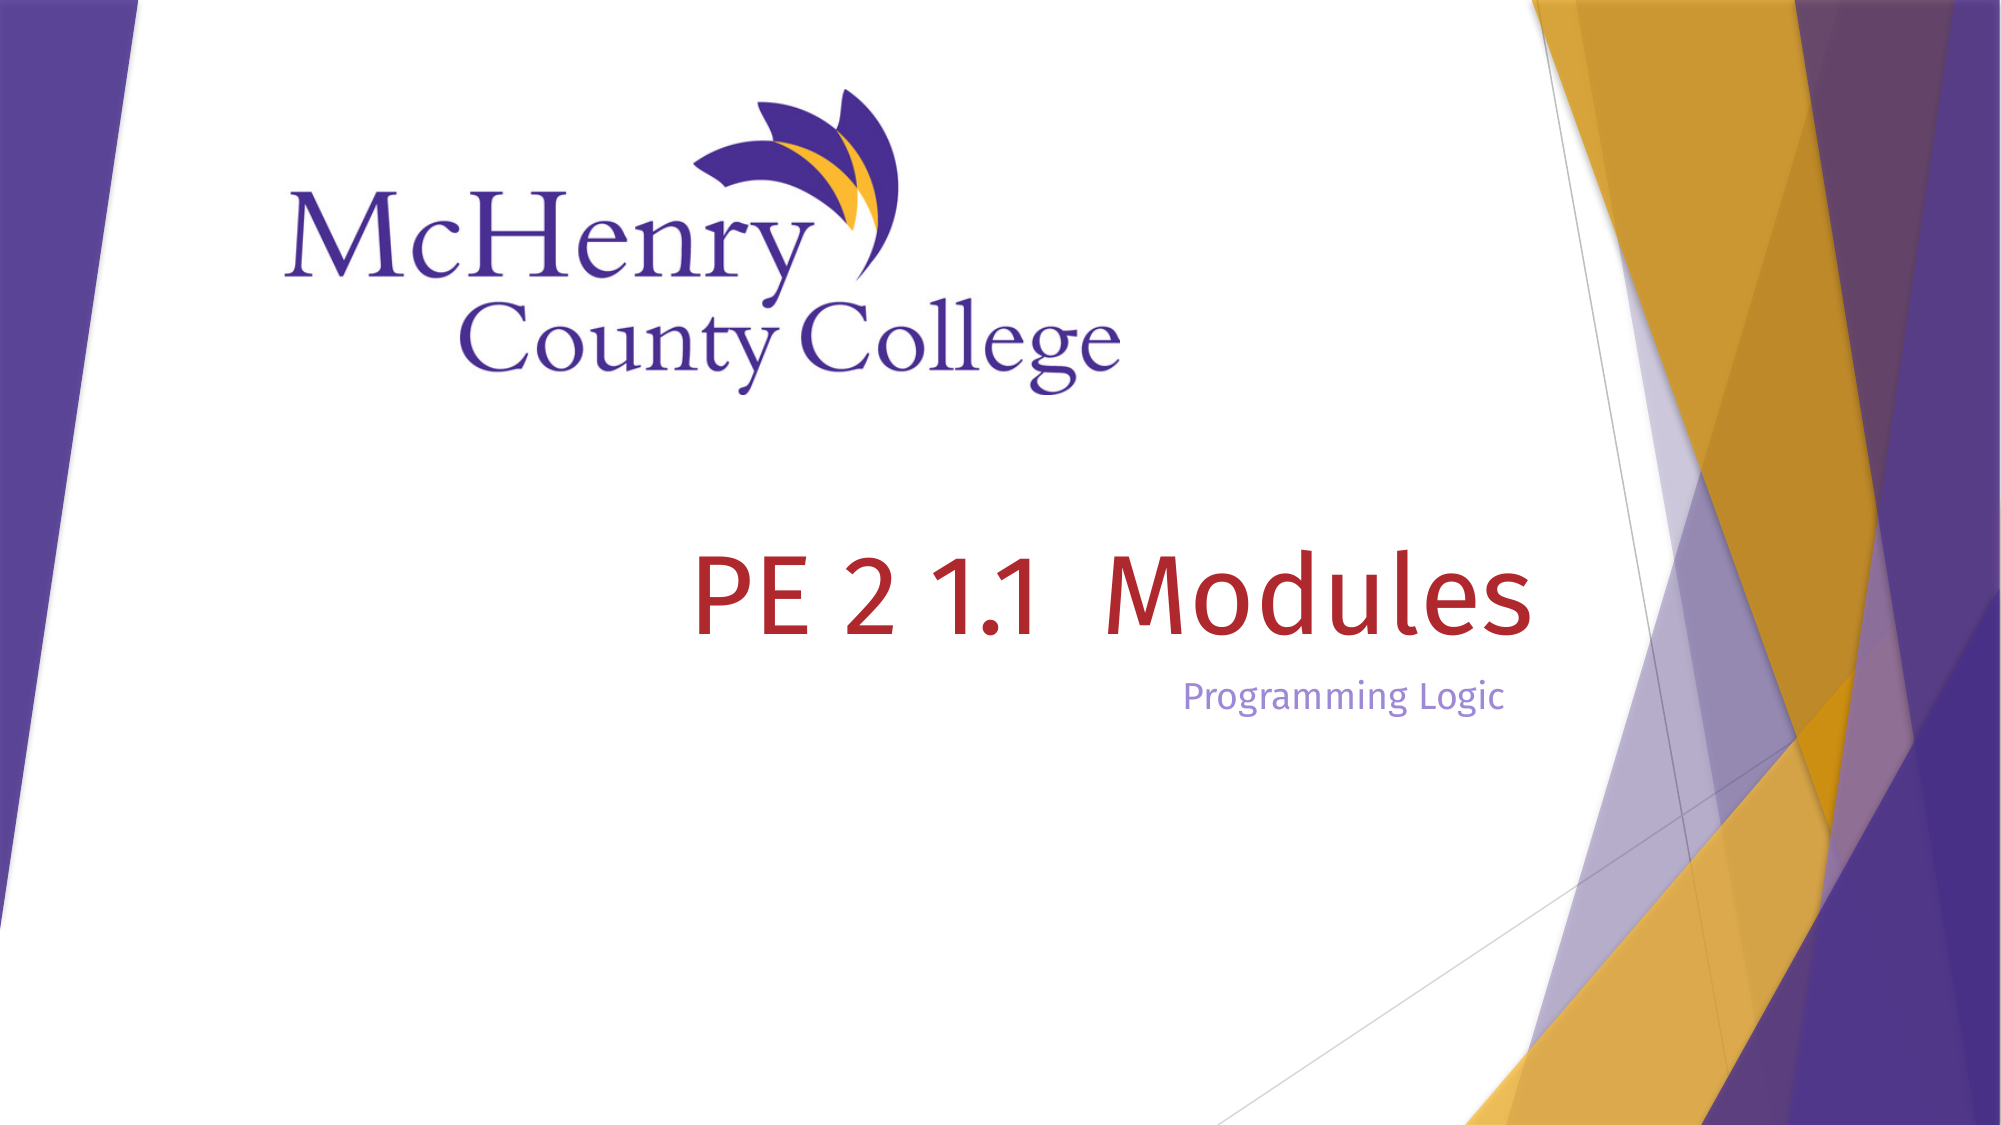

# PE 2 1.1  Modules
Programming Logic